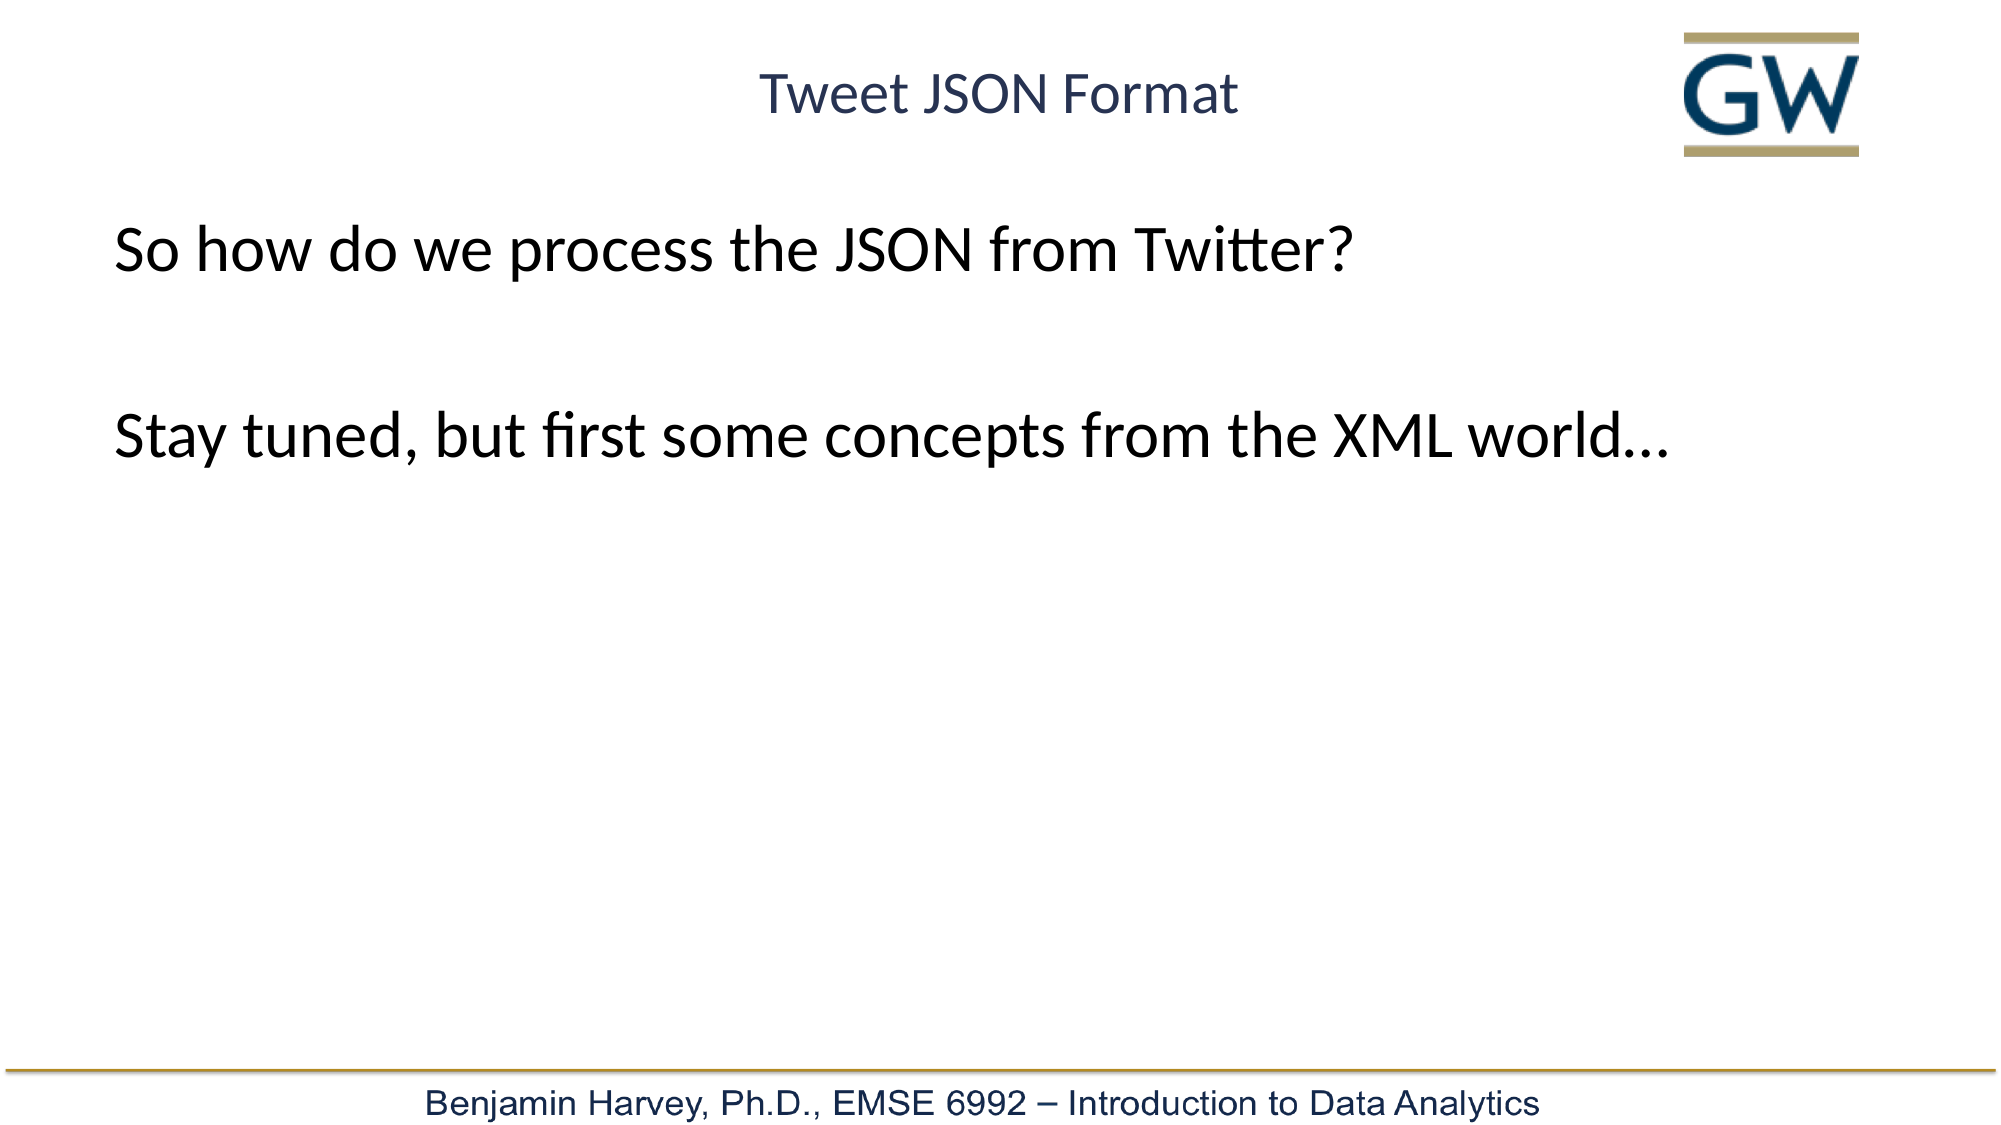

# Tweet JSON Format
So how do we process the JSON from Twitter?

Stay tuned, but first some concepts from the XML world…